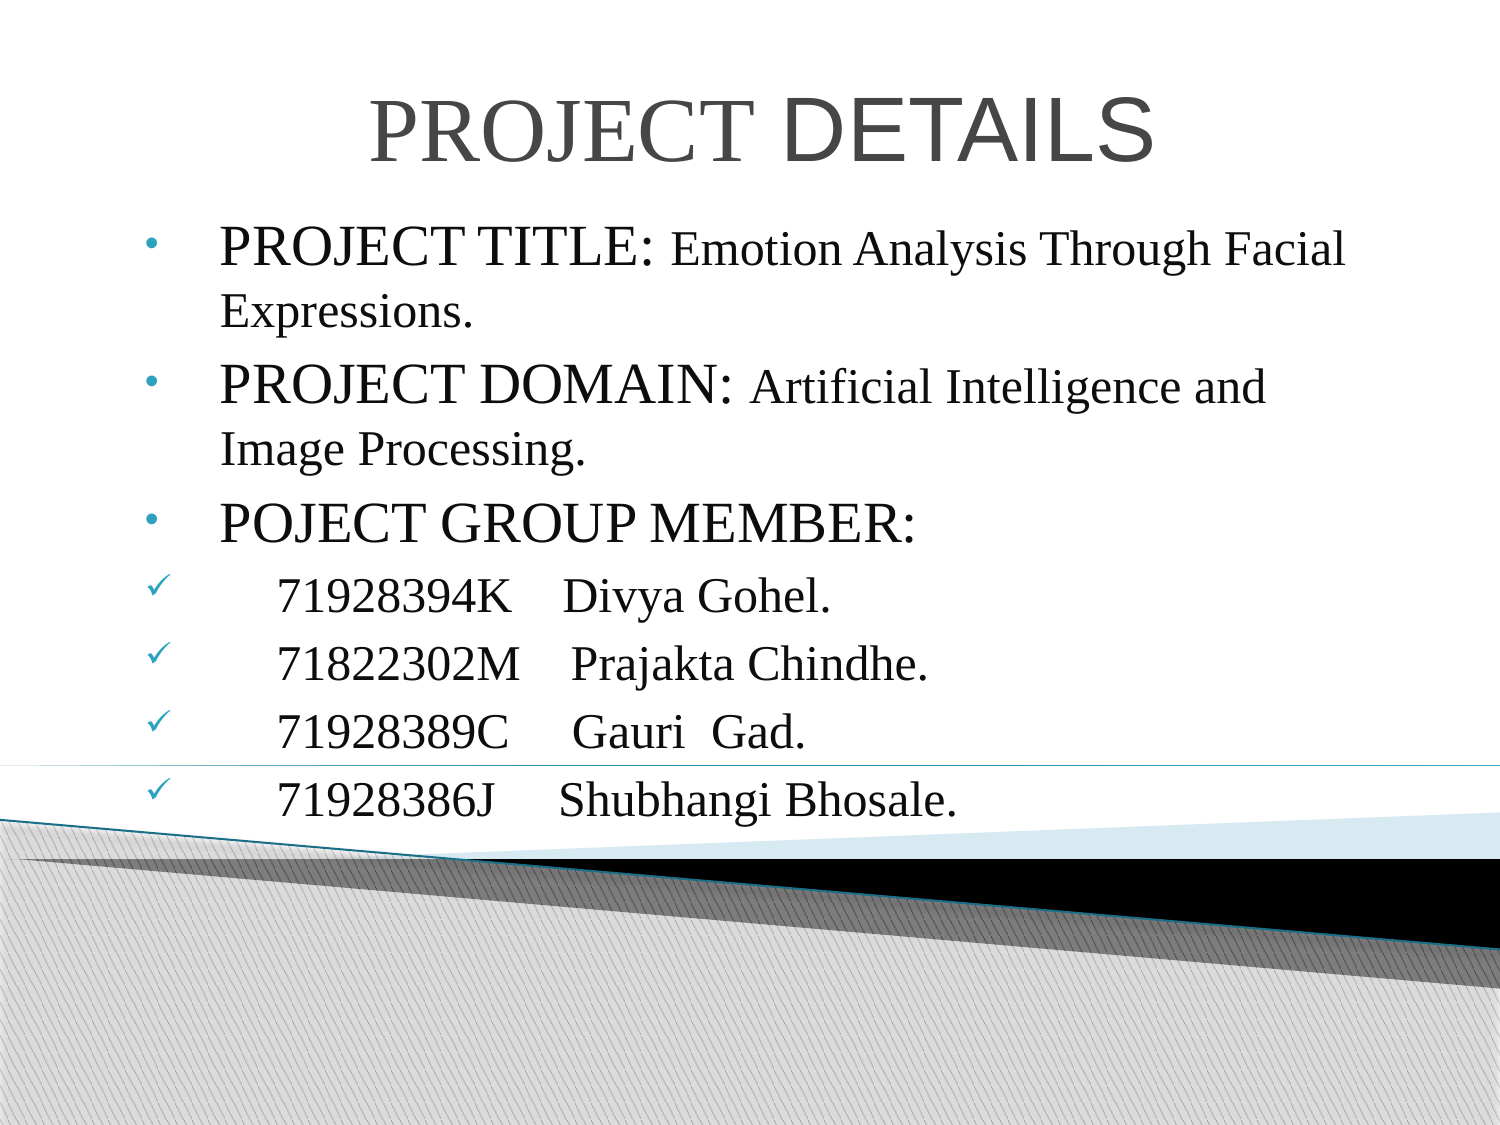

# PROJECT DETAILS
PROJECT TITLE: Emotion Analysis Through Facial Expressions.
PROJECT DOMAIN: Artificial Intelligence and Image Processing.
POJECT GROUP MEMBER:
   71928394K    Divya Gohel.
   71822302M    Prajakta Chindhe.
   71928389C     Gauri  Gad.
   71928386J     Shubhangi Bhosale.